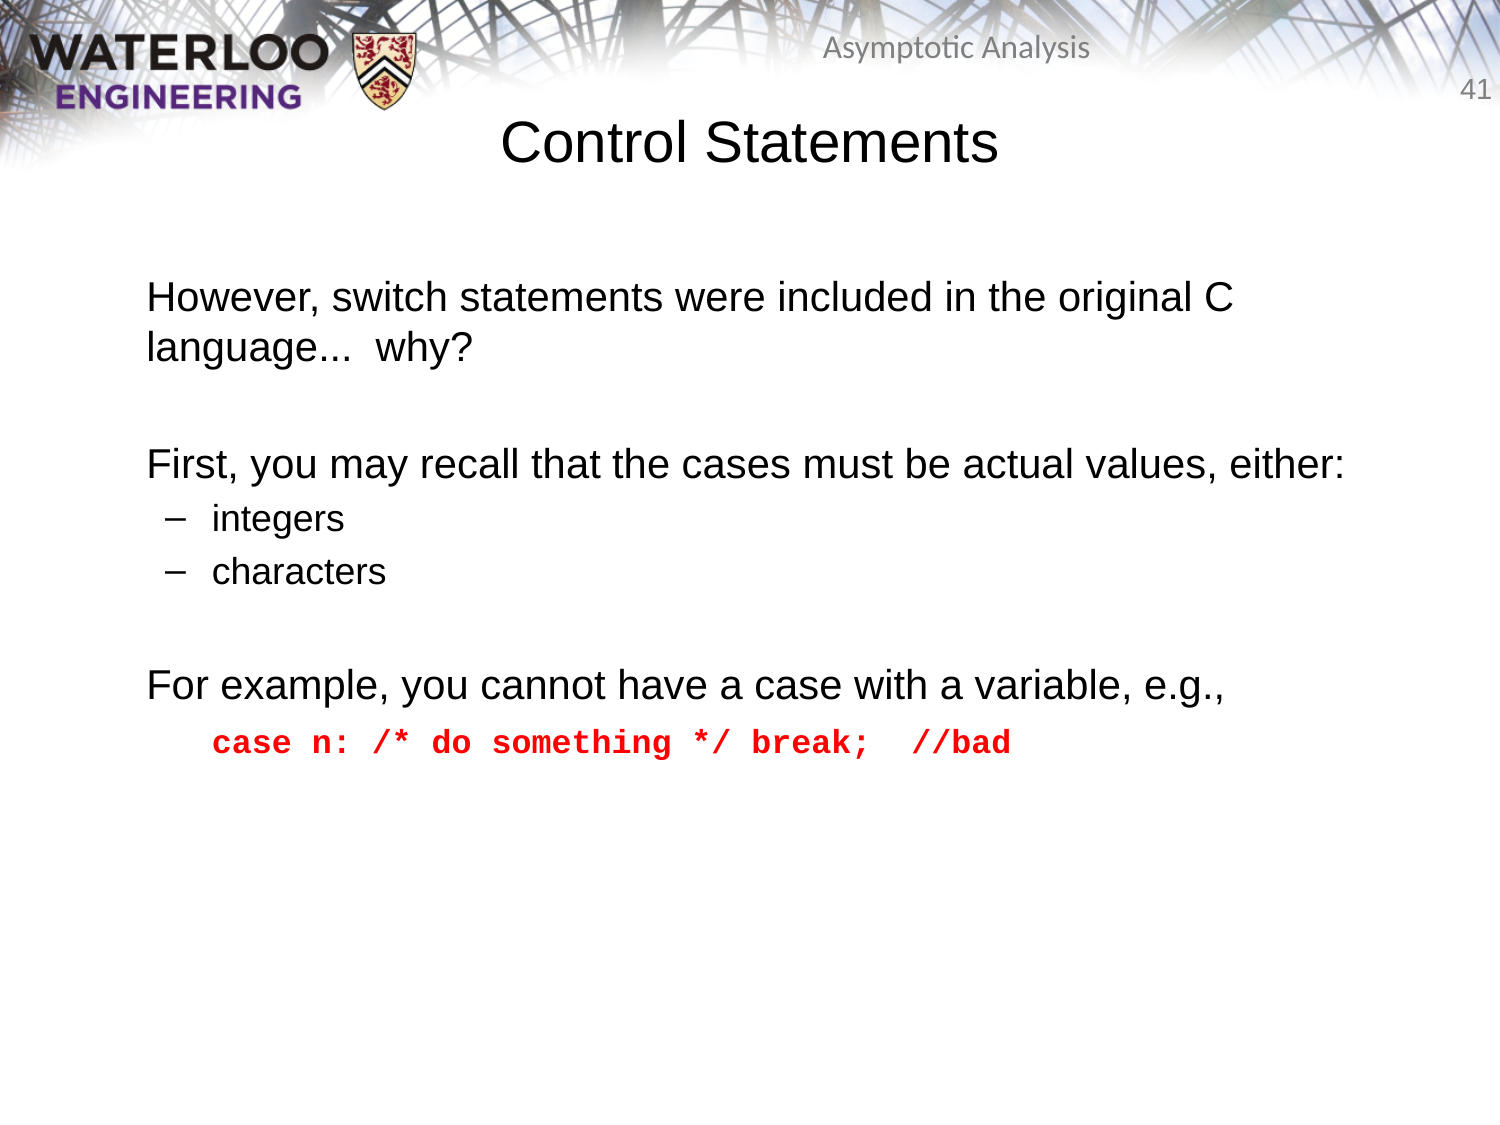

Control Statements
	However, switch statements were included in the original C language...  why?

	First, you may recall that the cases must be actual values, either:
integers
characters

	For example, you cannot have a case with a variable, e.g.,
	case n: /* do something */ break;  //bad